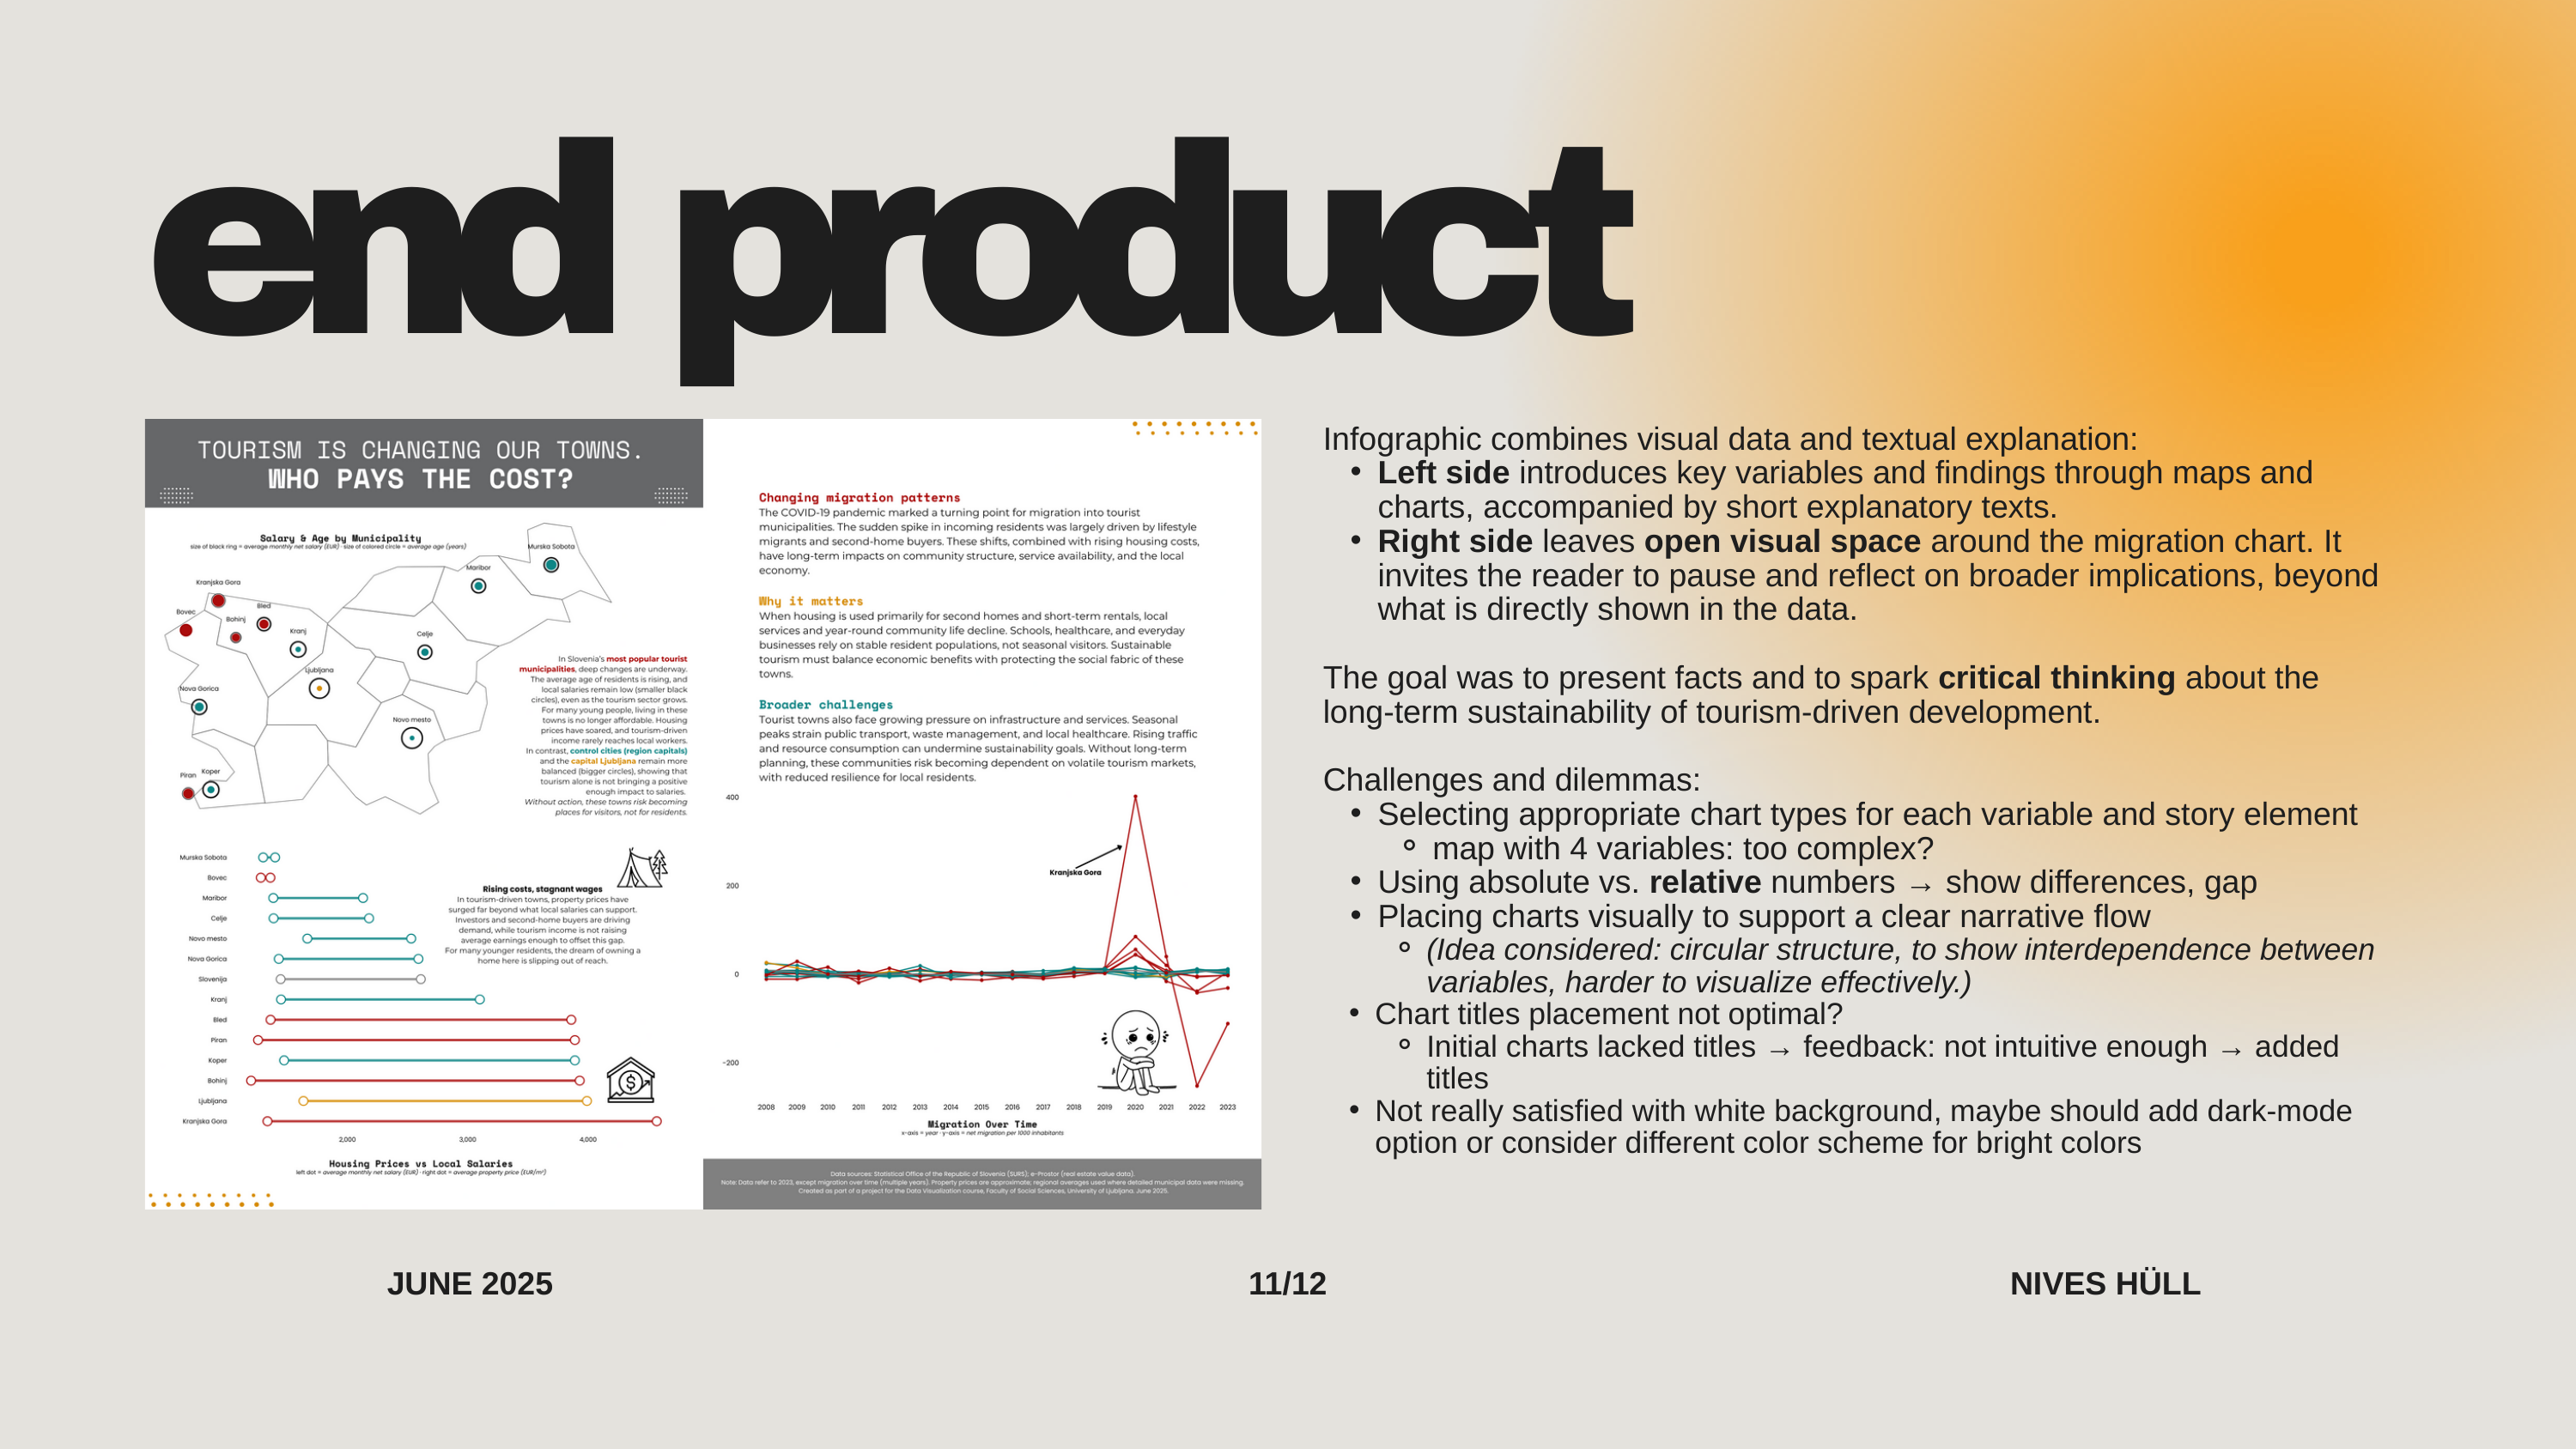

end product

Infographic combines visual data and textual explanation:
Left side introduces key variables and findings through maps and charts, accompanied by short explanatory texts.
Right side leaves open visual space around the migration chart. It invites the reader to pause and reflect on broader implications, beyond what is directly shown in the data.

The goal was to present facts and to spark critical thinking about the long-term sustainability of tourism-driven development.

Challenges and dilemmas:
Selecting appropriate chart types for each variable and story element
map with 4 variables: too complex?
Using absolute vs. relative numbers → show differences, gap
Placing charts visually to support a clear narrative flow
(Idea considered: circular structure, to show interdependence between variables, harder to visualize effectively.)
Chart titles placement not optimal?
Initial charts lacked titles → feedback: not intuitive enough → added titles
Not really satisfied with white background, maybe should add dark-mode option or consider different color scheme for bright colors

JUNE 2025
11/12
NIVES HÜLL